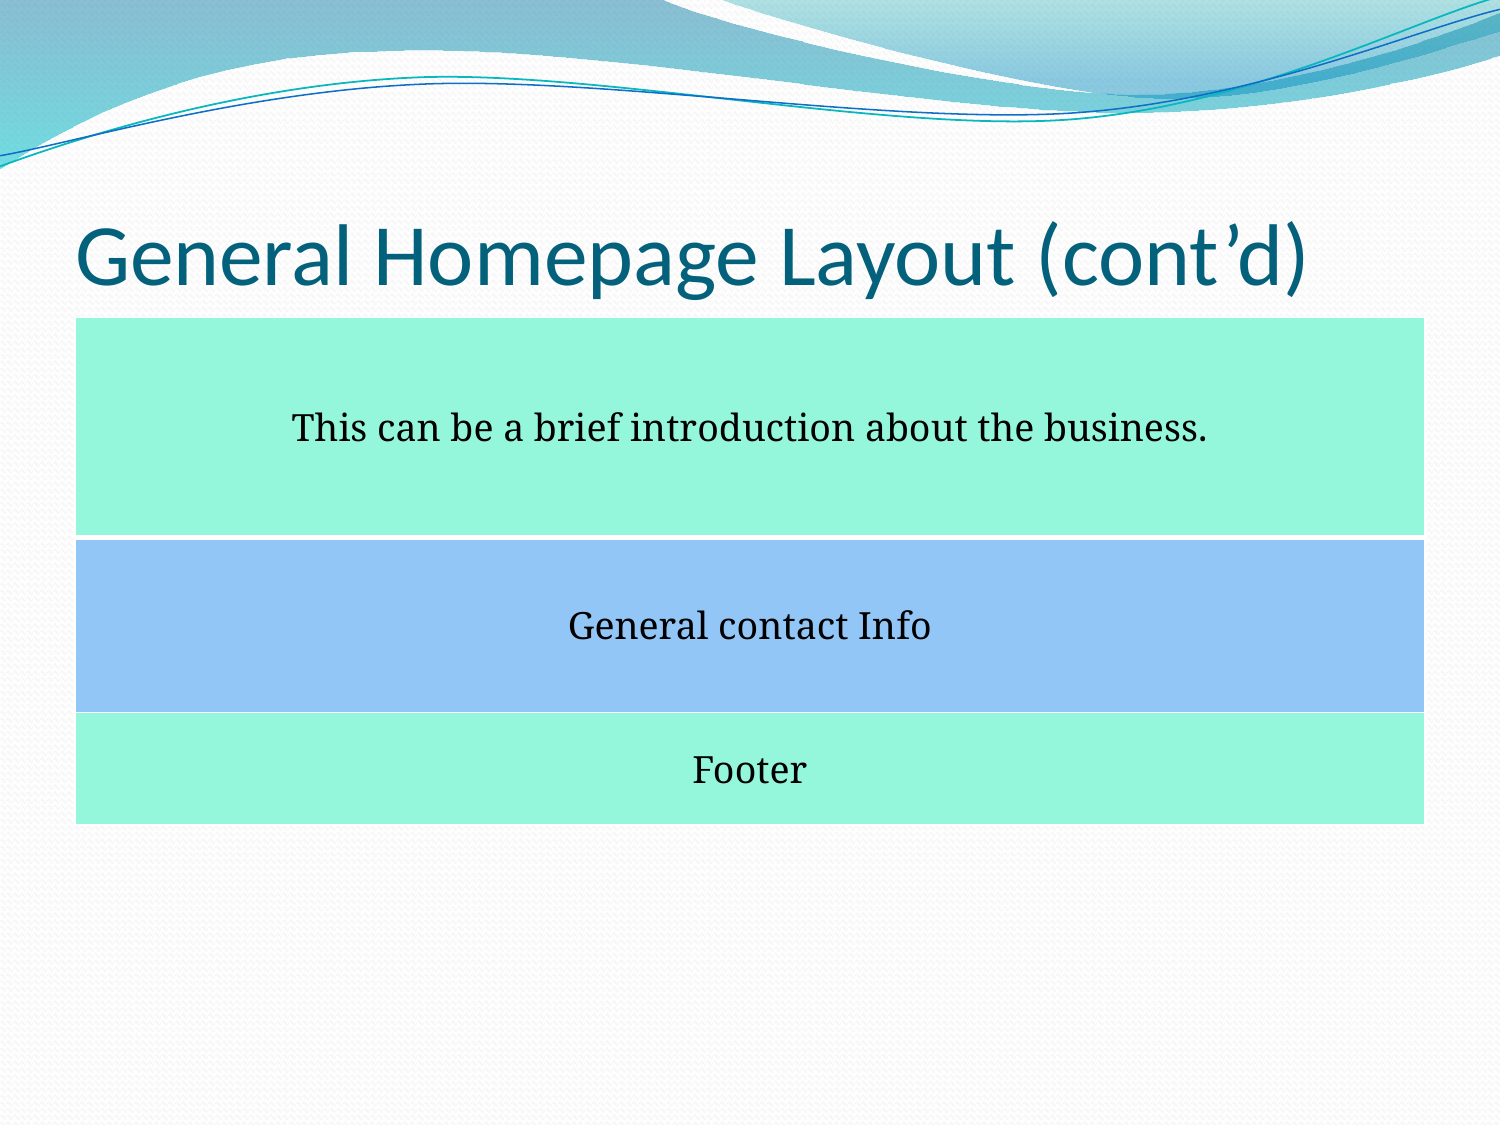

# General Homepage Layout (cont’d)
| This can be a brief introduction about the business. |
| --- |
| General contact Info |
| Footer |